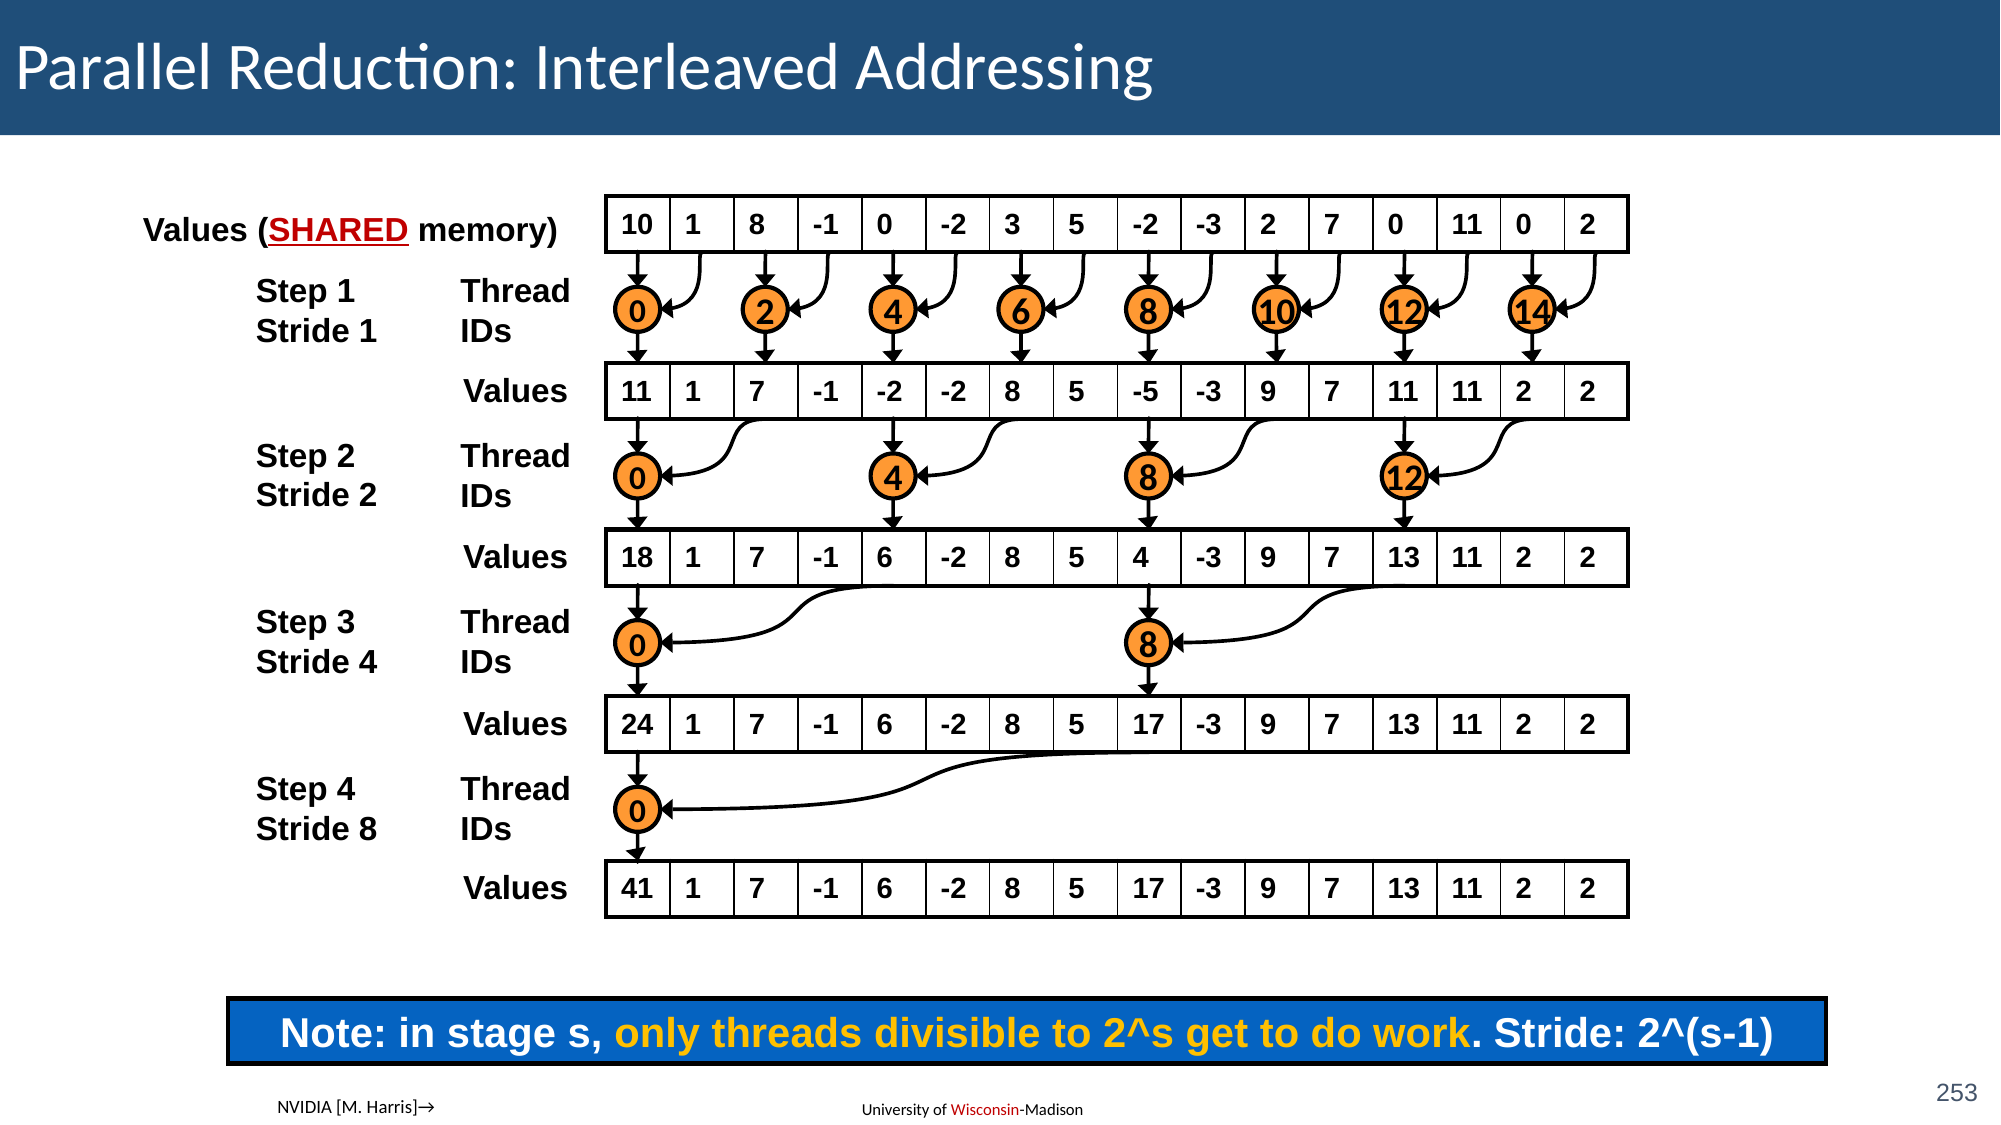

# Parallel Reduction: Interleaved Addressing
| 10 | 1 | 8 | -1 | 0 | -2 | 3 | 5 | -2 | -3 | 2 | 7 | 0 | 11 | 0 | 2 |
| --- | --- | --- | --- | --- | --- | --- | --- | --- | --- | --- | --- | --- | --- | --- | --- |
Values (SHARED memory)
Step 1 Stride 1
Thread IDs
0
2
4
6
8
10
12
14
Values
| 11 | 1 | 7 | -1 | -2 | -2 | 8 | 5 | -5 | -3 | 9 | 7 | 11 | 11 | 2 | 2 |
| --- | --- | --- | --- | --- | --- | --- | --- | --- | --- | --- | --- | --- | --- | --- | --- |
Step 2 Stride 2
Thread IDs
0
4
8
12
Values
| 18 | 1 | 7 | -1 | 6 | -2 | 8 | 5 | 4 | -3 | 9 | 7 | 13 | 11 | 2 | 2 |
| --- | --- | --- | --- | --- | --- | --- | --- | --- | --- | --- | --- | --- | --- | --- | --- |
Step 3 Stride 4
Thread IDs
0
8
Values
| 24 | 1 | 7 | -1 | 6 | -2 | 8 | 5 | 17 | -3 | 9 | 7 | 13 | 11 | 2 | 2 |
| --- | --- | --- | --- | --- | --- | --- | --- | --- | --- | --- | --- | --- | --- | --- | --- |
Step 4 Stride 8
Thread IDs
0
Values
| 41 | 1 | 7 | -1 | 6 | -2 | 8 | 5 | 17 | -3 | 9 | 7 | 13 | 11 | 2 | 2 |
| --- | --- | --- | --- | --- | --- | --- | --- | --- | --- | --- | --- | --- | --- | --- | --- |
Note: in stage s, only threads divisible to 2^s get to do work. Stride: 2^(s-1)
253
NVIDIA [M. Harris]→